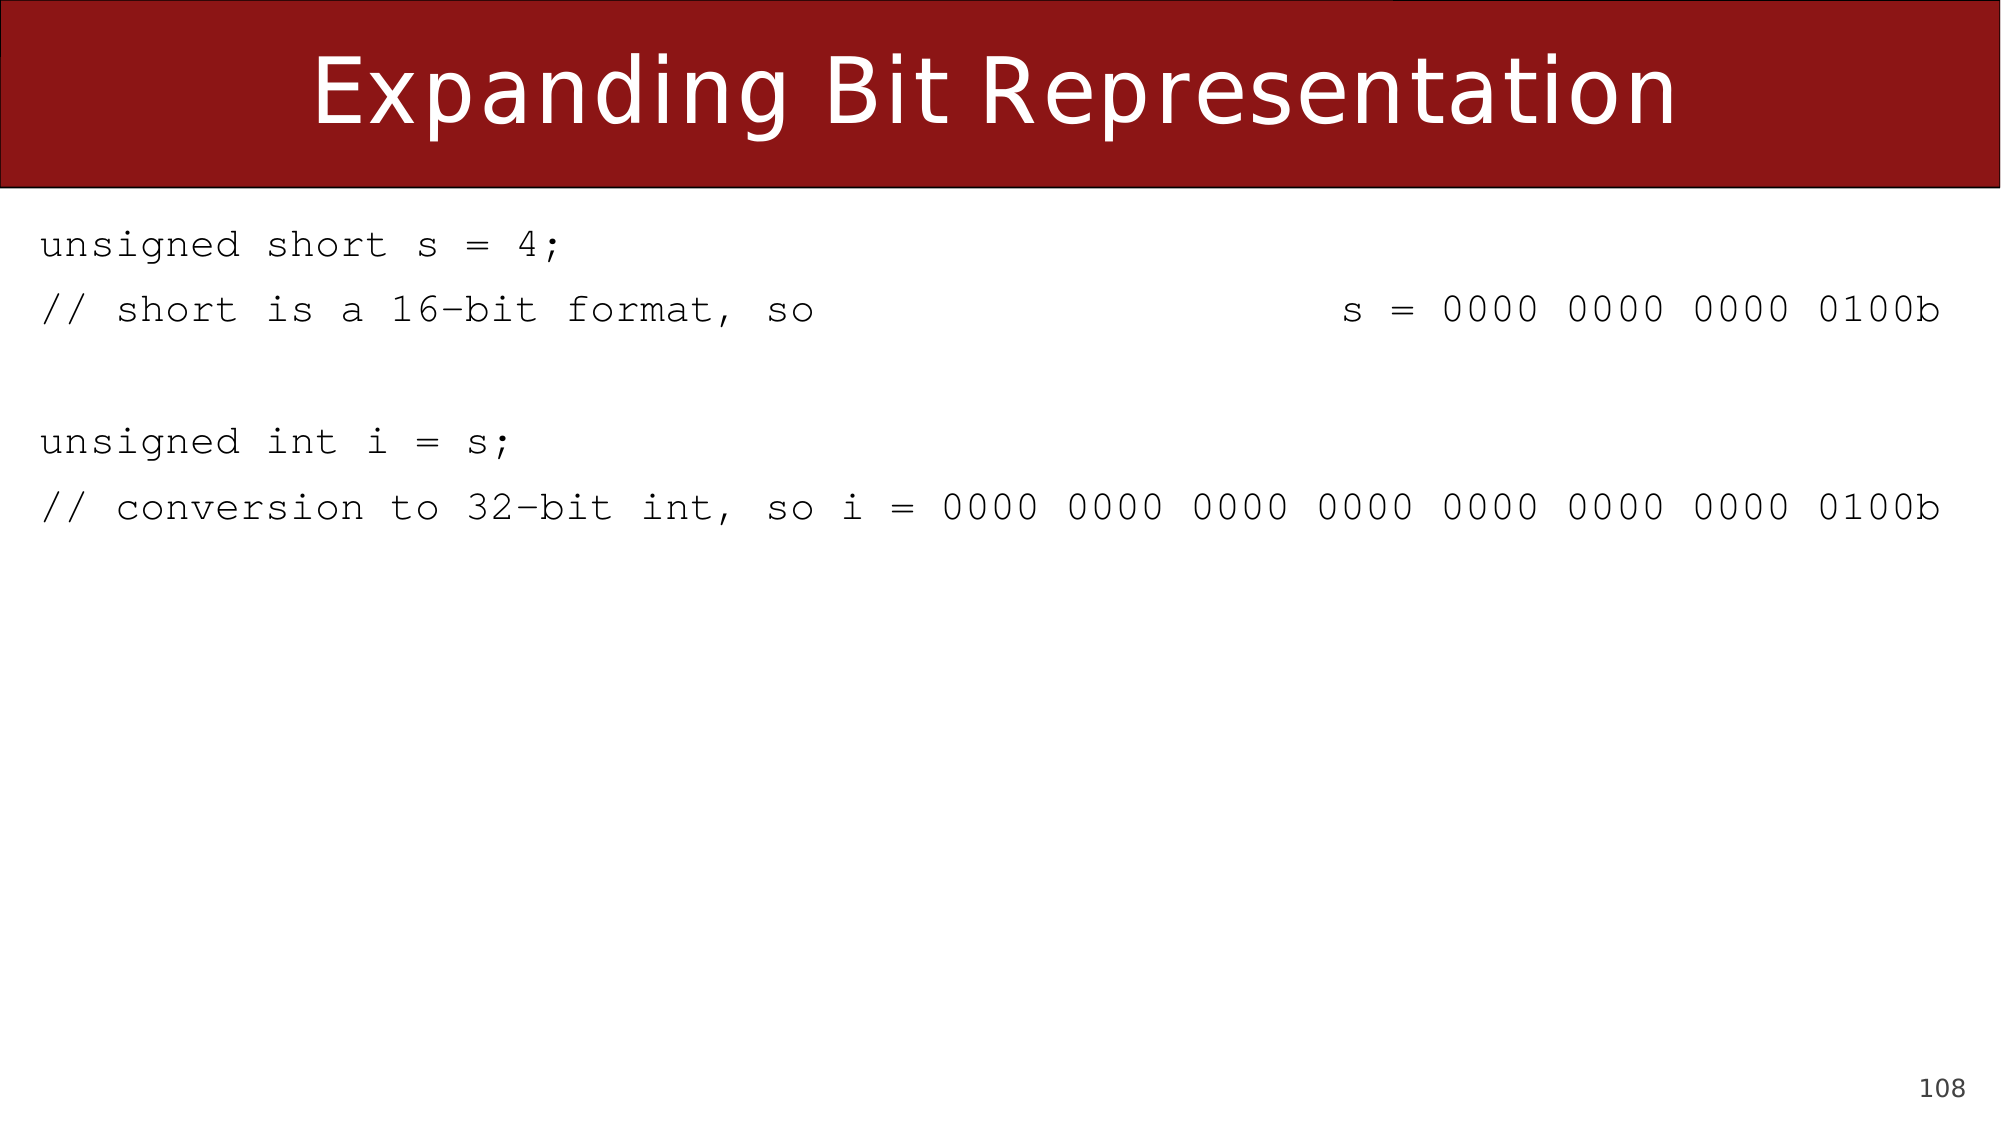

# Expanding Bit Representation
unsigned short s = 4;
// short is a 16-bit format, so                     s = 0000 0000 0000 0100b

unsigned int i = s;
// conversion to 32-bit int, so i = 0000 0000 0000 0000 0000 0000 0000 0100b